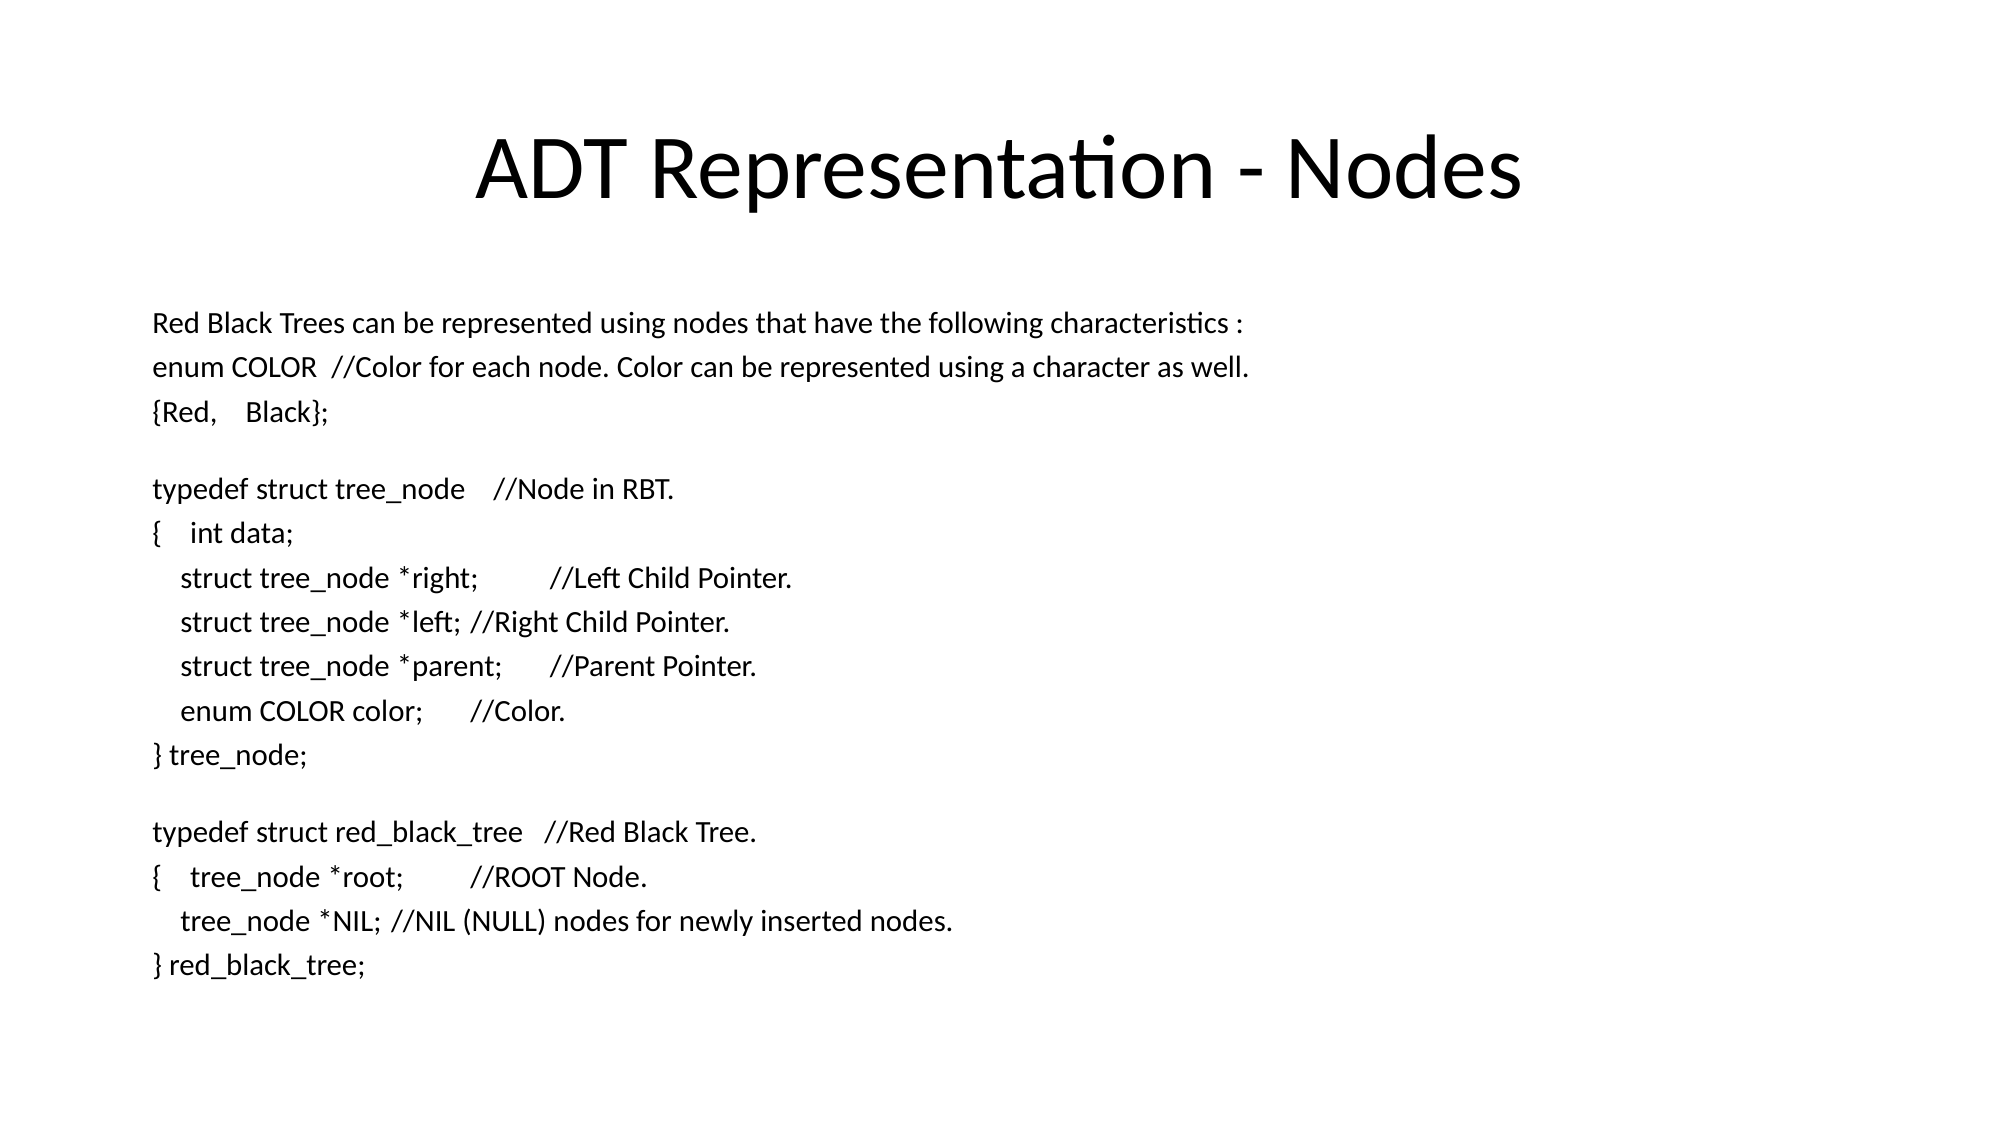

# ADT Representation - Nodes
Red Black Trees can be represented using nodes that have the following characteristics :
enum COLOR  //Color for each node. Color can be represented using a character as well.
{Red,    Black};
typedef struct tree_node    //Node in RBT.
{    int data;
    struct tree_node *right;	//Left Child Pointer.
    struct tree_node *left;	//Right Child Pointer.
    struct tree_node *parent;	//Parent Pointer.
    enum COLOR color;		//Color.
} tree_node;
typedef struct red_black_tree   //Red Black Tree.
{    tree_node *root;	//ROOT Node.
    tree_node *NIL;	//NIL (NULL) nodes for newly inserted nodes.
} red_black_tree;